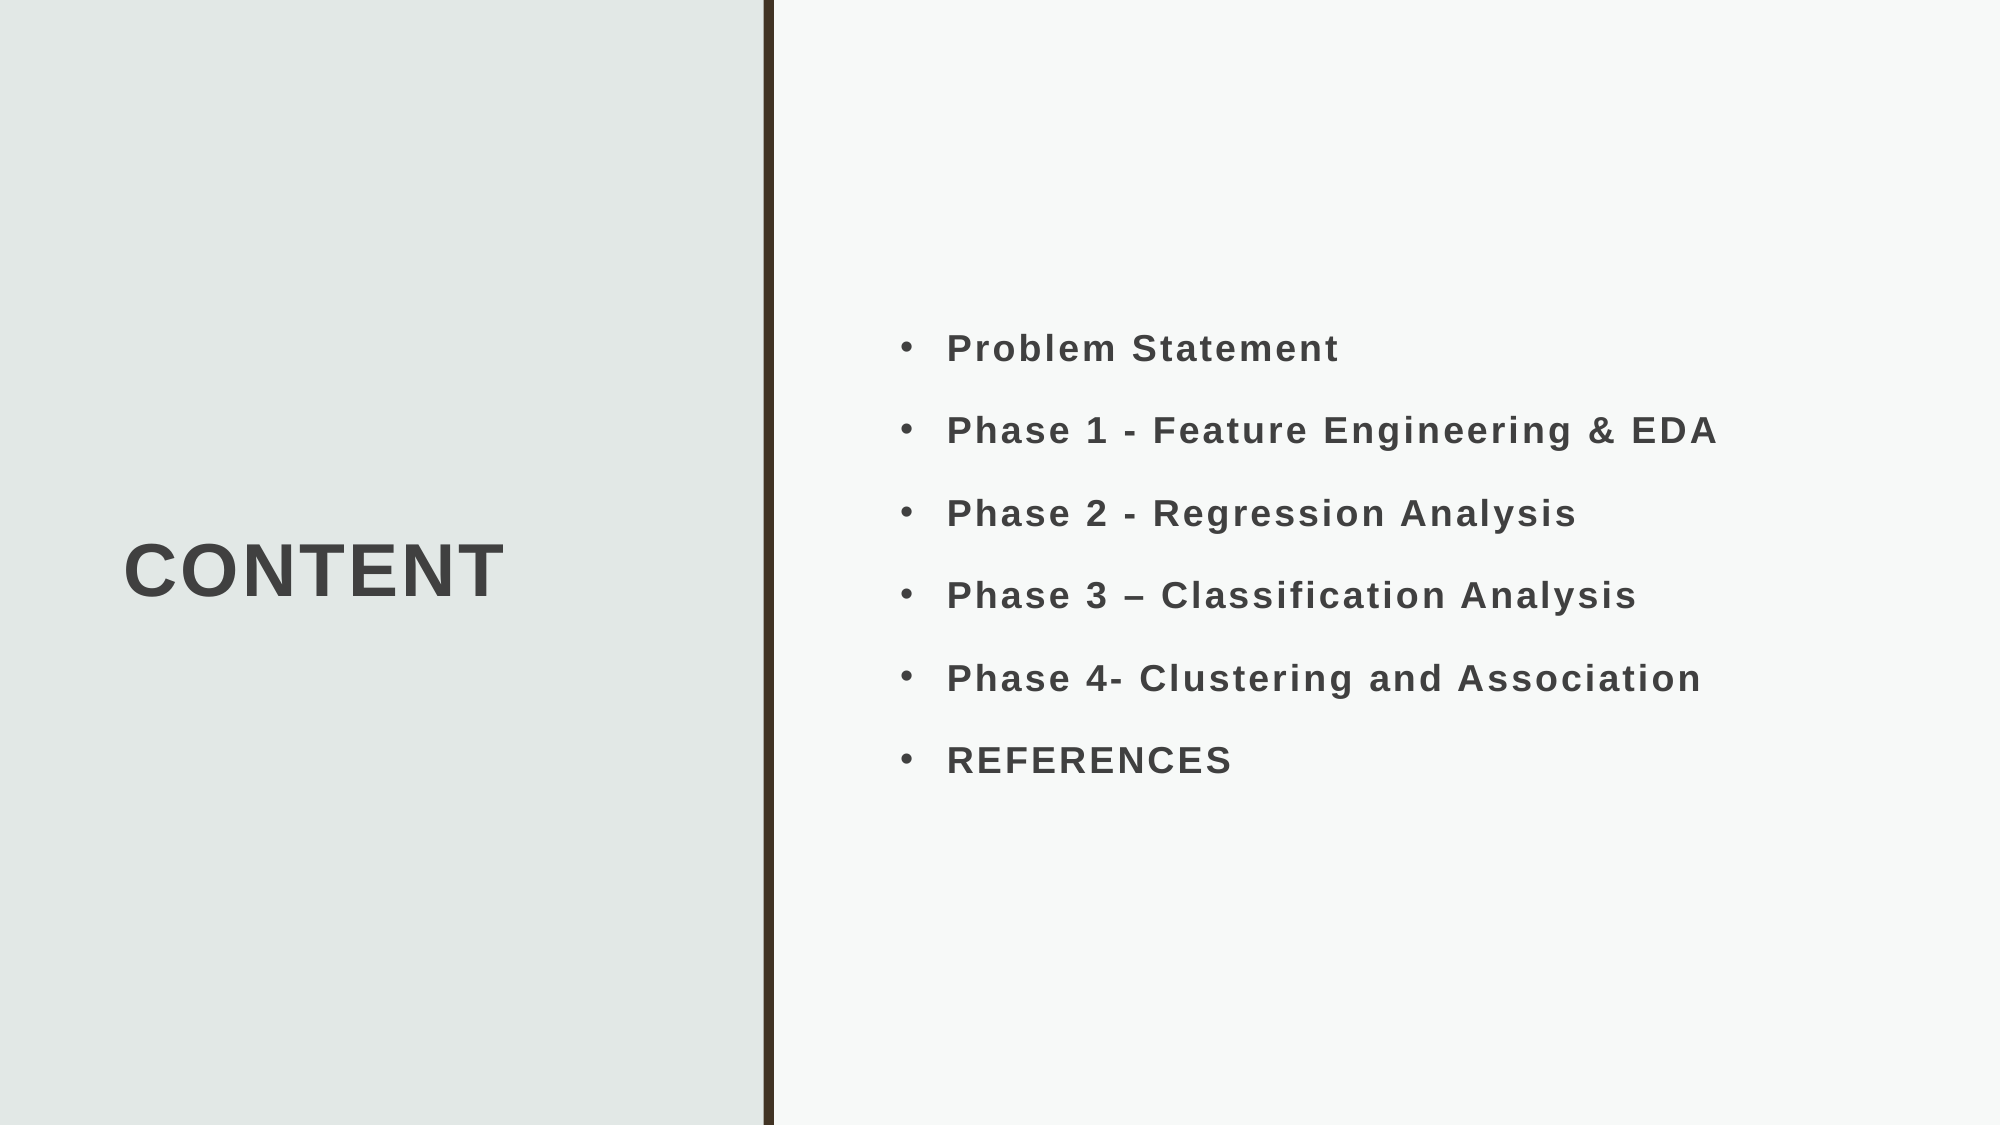

# CONTENT
Problem Statement
Phase 1 - Feature Engineering & EDA
Phase 2 - Regression Analysis
Phase 3 – Classification Analysis
Phase 4- Clustering and Association
REFERENCES